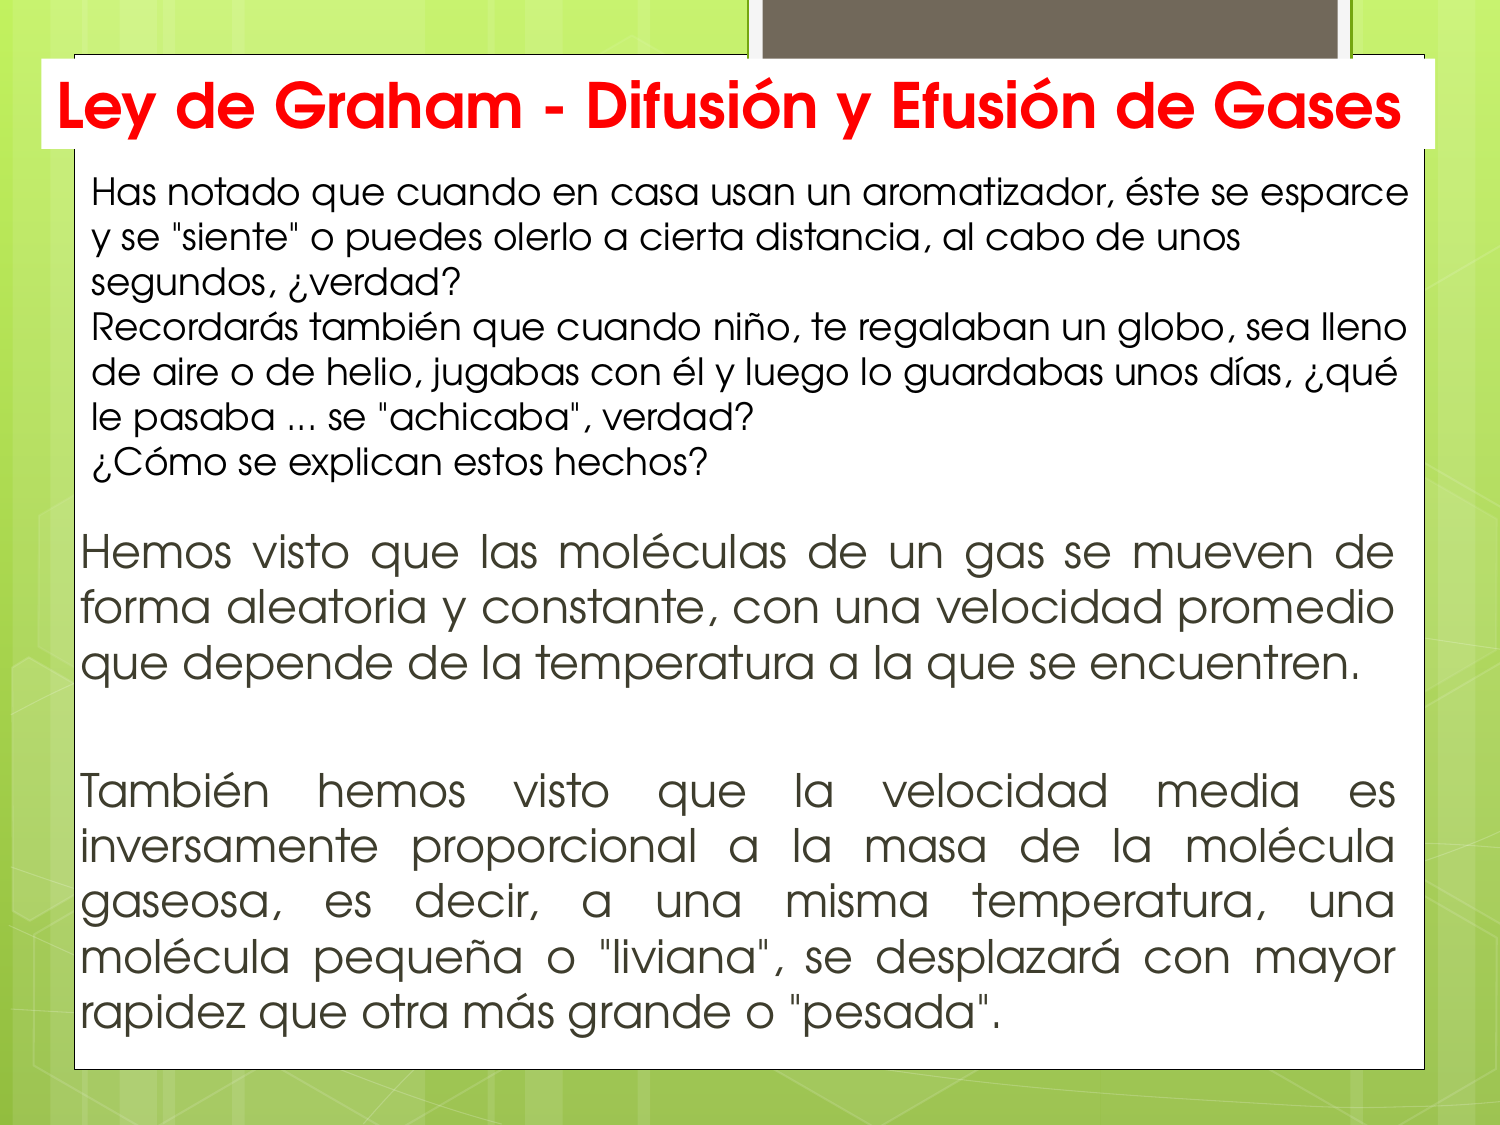

# Ley de Graham - Difusión y Efusión de Gases
Has notado que cuando en casa usan un aromatizador, éste se esparce y se "siente" o puedes olerlo a cierta distancia, al cabo de unos segundos, ¿verdad?
Recordarás también que cuando niño, te regalaban un globo, sea lleno de aire o de helio, jugabas con él y luego lo guardabas unos días, ¿qué le pasaba ... se "achicaba", verdad?
¿Cómo se explican estos hechos?
Hemos visto que las moléculas de un gas se mueven de forma aleatoria y constante, con una velocidad promedio que depende de la temperatura a la que se encuentren.

También hemos visto que la velocidad media es inversamente proporcional a la masa de la molécula gaseosa, es decir, a una misma temperatura, una molécula pequeña o "liviana", se desplazará con mayor rapidez que otra más grande o "pesada".